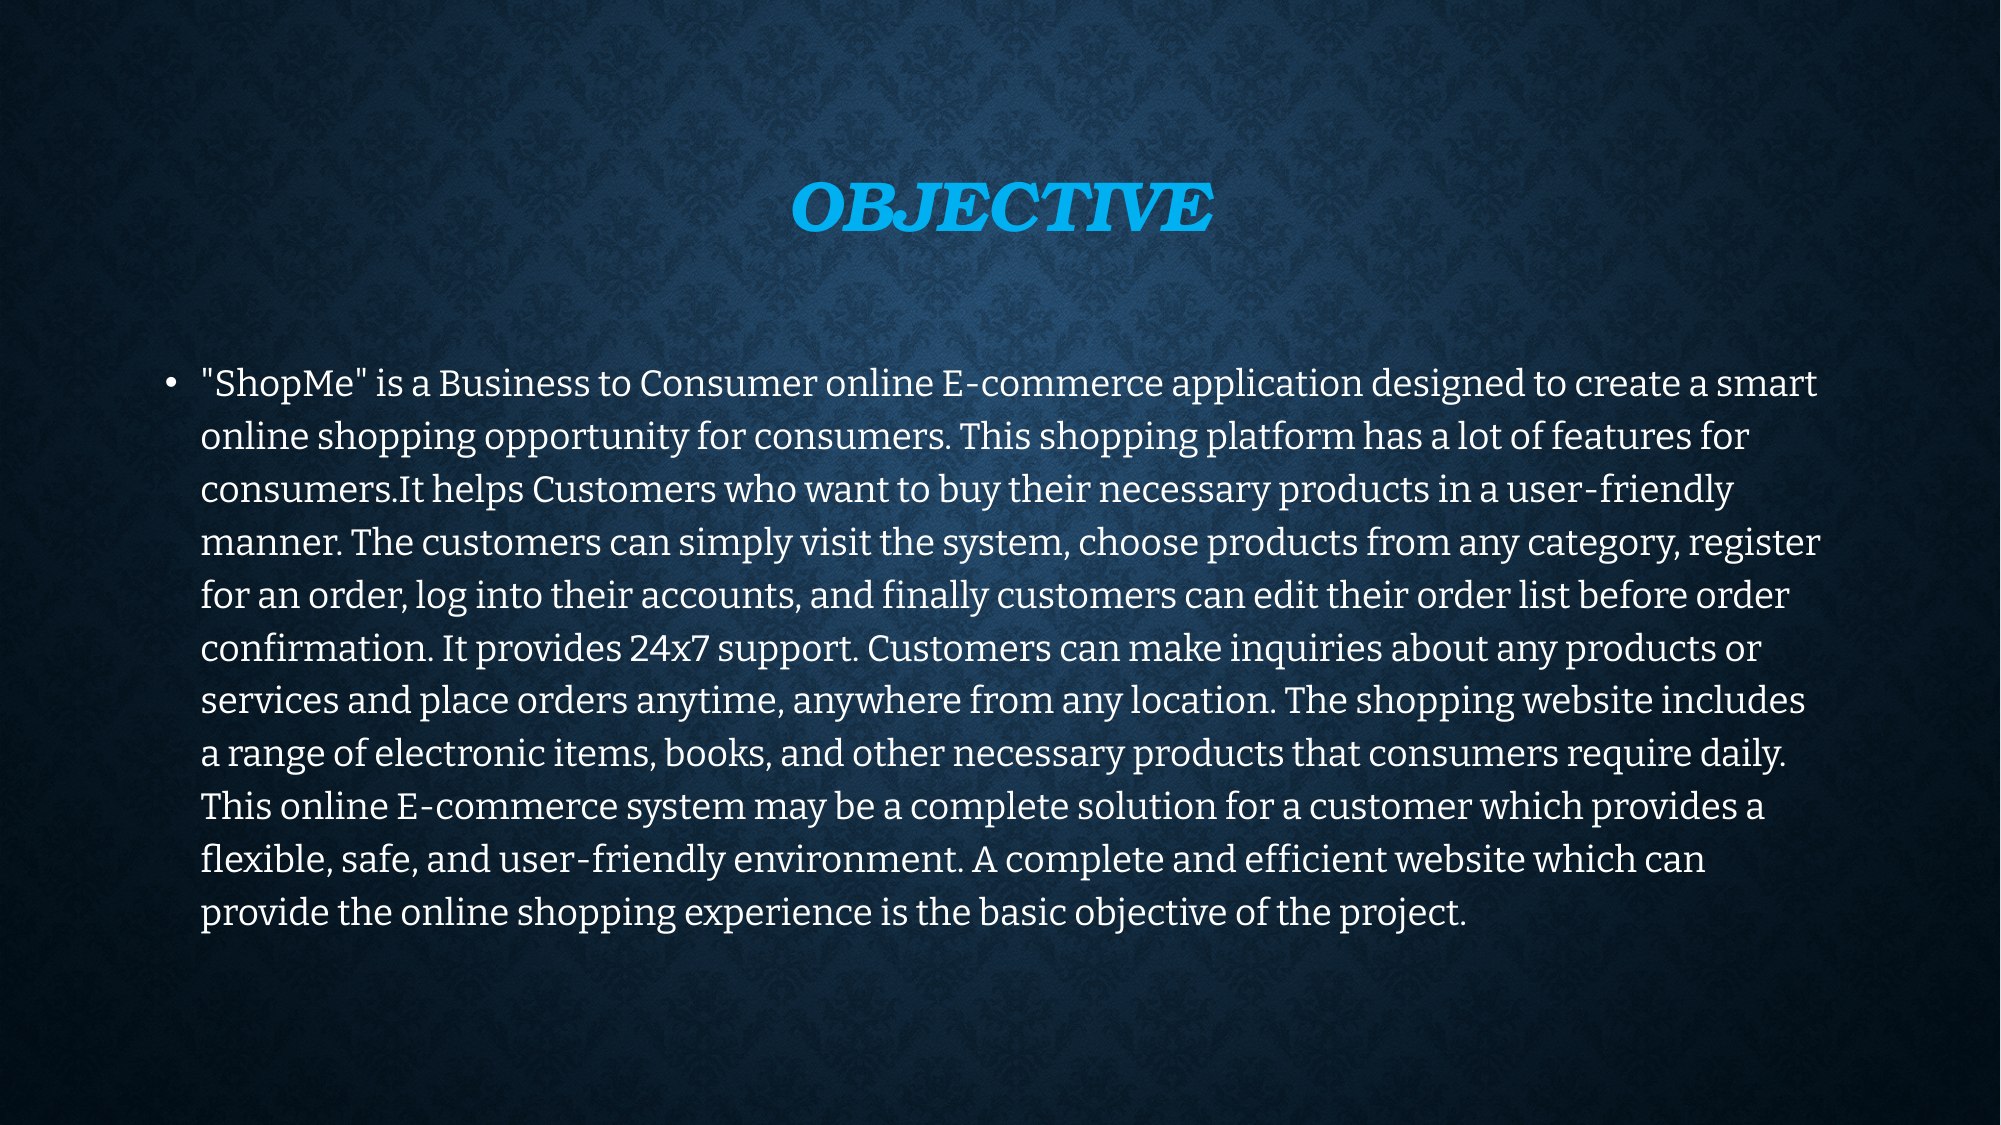

# objective
"ShopMe" is a Business to Consumer online E-commerce application designed to create a smart online shopping opportunity for consumers. This shopping platform has a lot of features for consumers.It helps Customers who want to buy their necessary products in a user-friendly manner. The customers can simply visit the system, choose products from any category, register for an order, log into their accounts, and finally customers can edit their order list before order confirmation. It provides 24x7 support. Customers can make inquiries about any products or services and place orders anytime, anywhere from any location. The shopping website includes a range of electronic items, books, and other necessary products that consumers require daily. This online E-commerce system may be a complete solution for a customer which provides a flexible, safe, and user-friendly environment. A complete and efficient website which can provide the online shopping experience is the basic objective of the project.